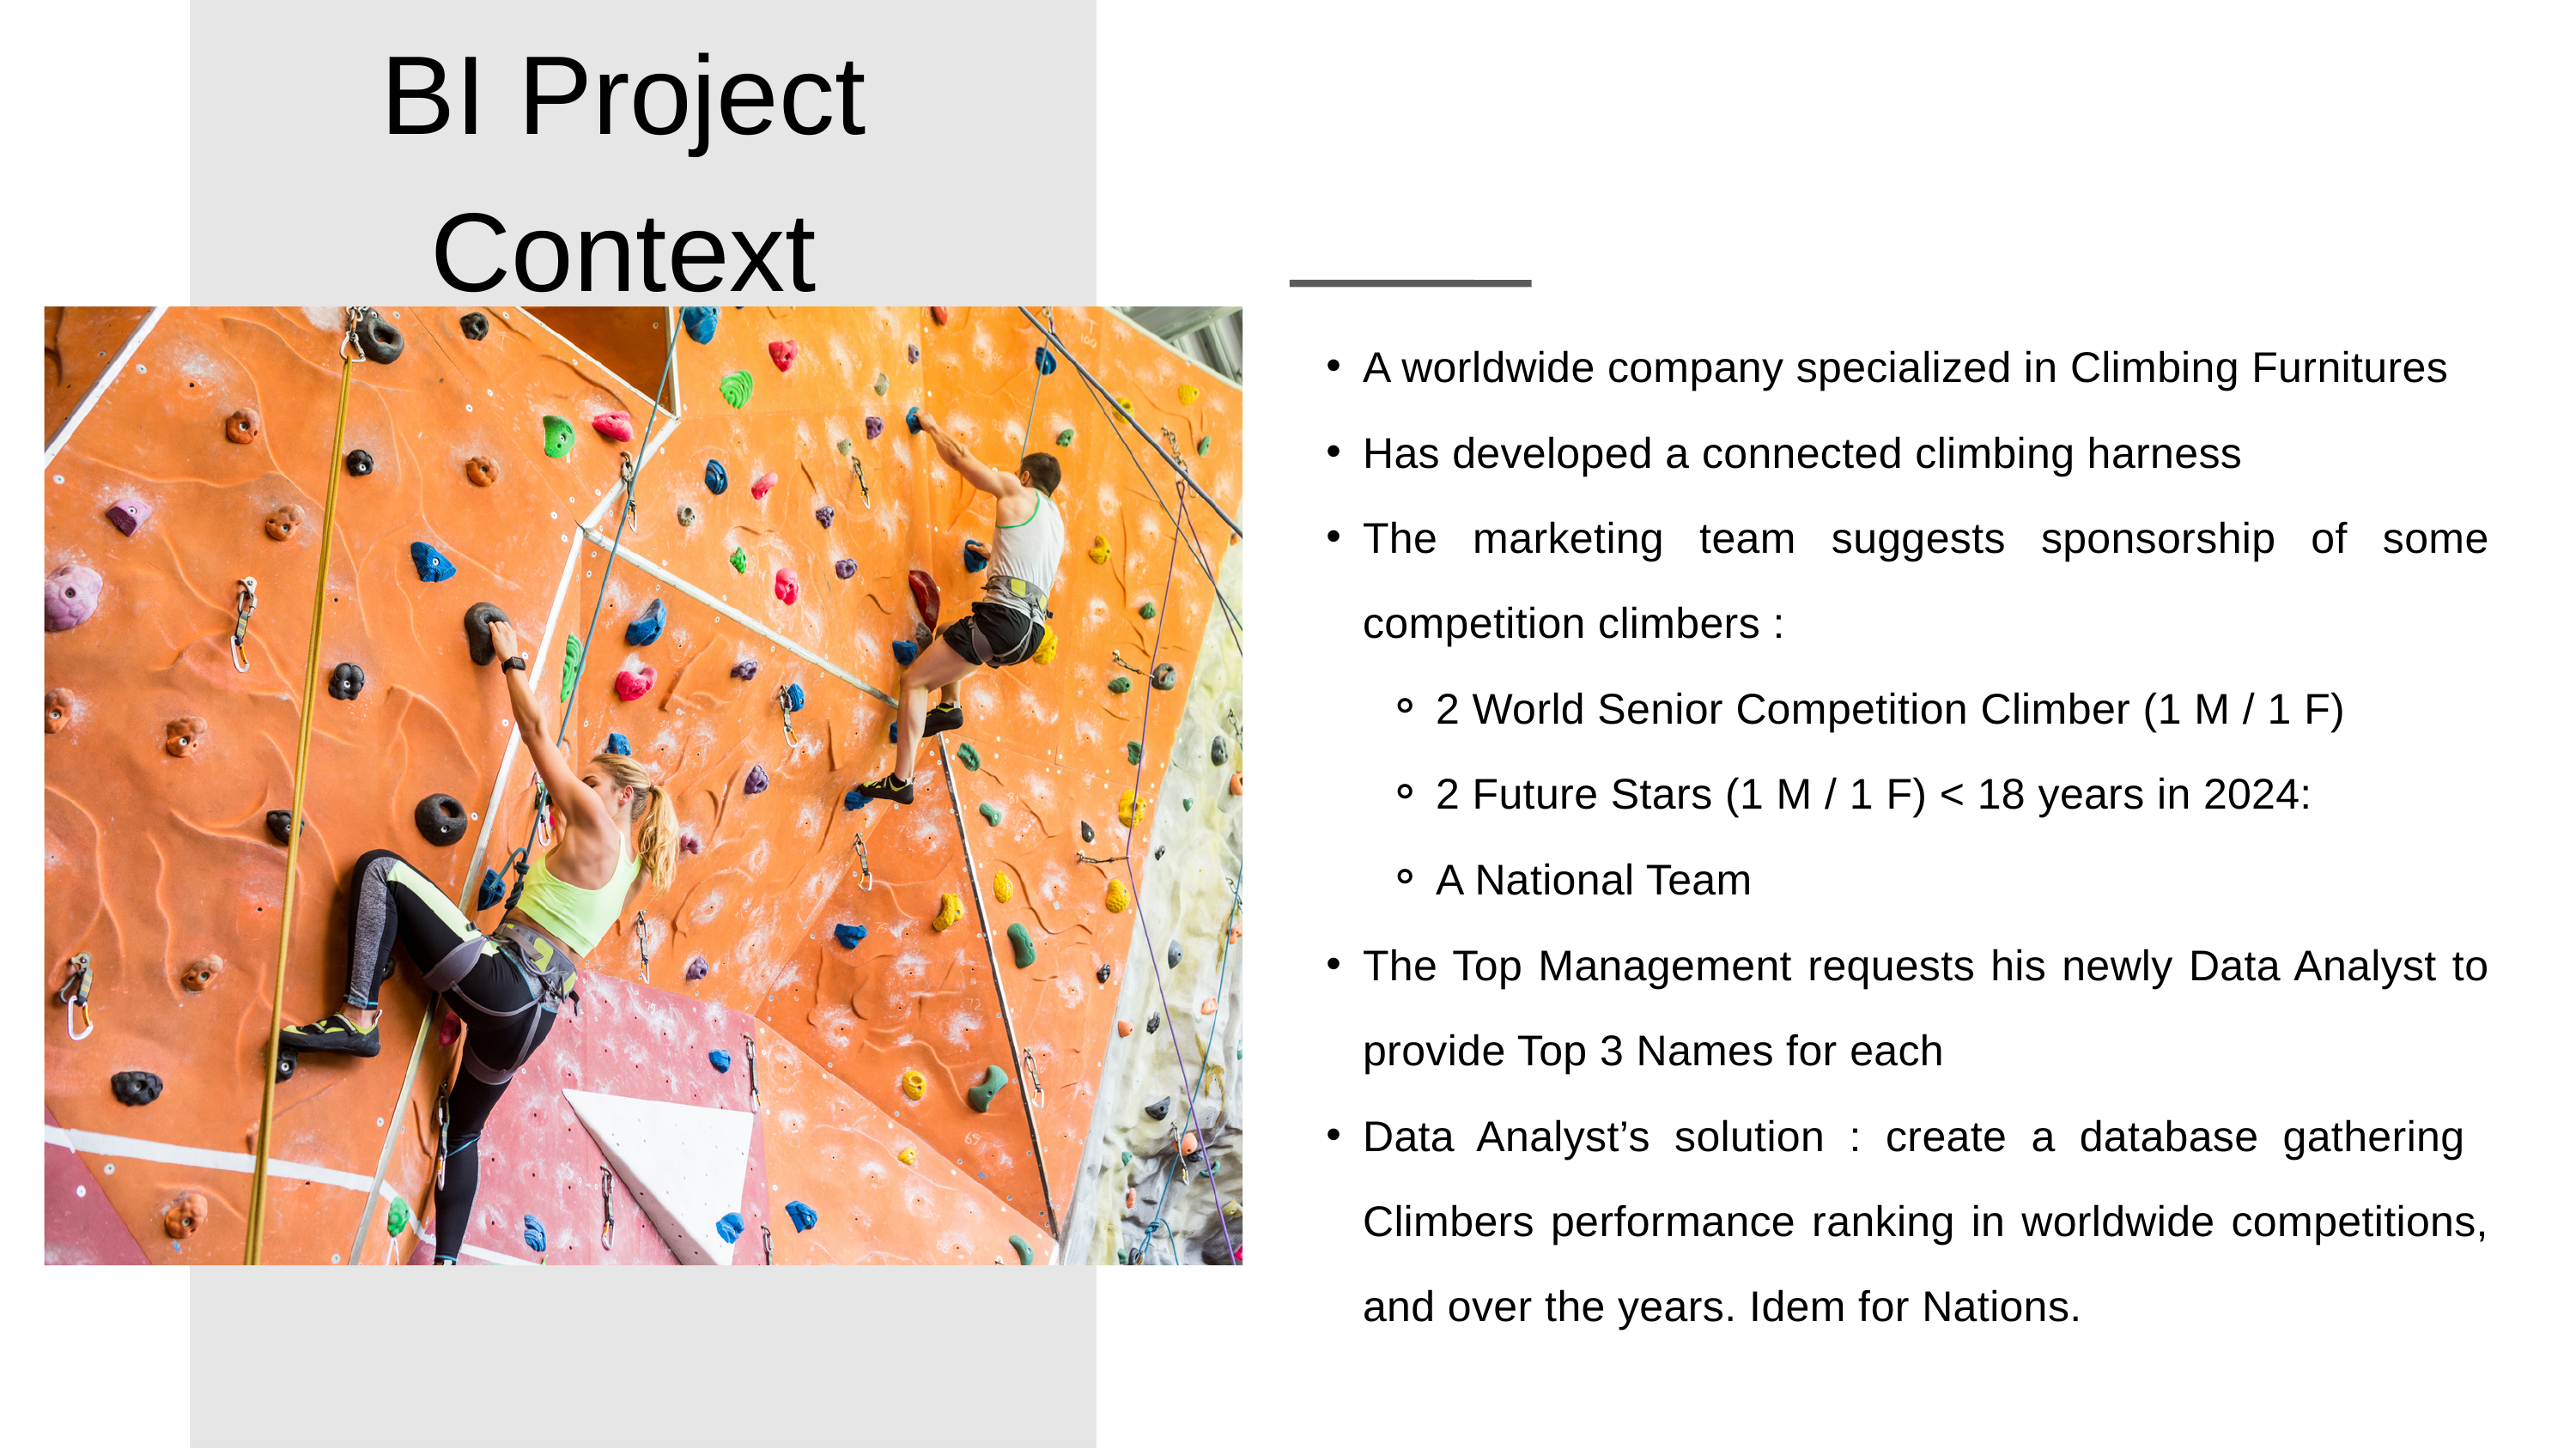

BI Project
Context

A worldwide company specialized in Climbing Furnitures
Has developed a connected climbing harness
The marketing team suggests sponsorship of some competition climbers :
2 World Senior Competition Climber (1 M / 1 F)
2 Future Stars (1 M / 1 F) < 18 years in 2024:
A National Team
The Top Management requests his newly Data Analyst to provide Top 3 Names for each
Data Analyst’s solution : create a database gathering  Climbers performance ranking in worldwide competitions, and over the years. Idem for Nations.